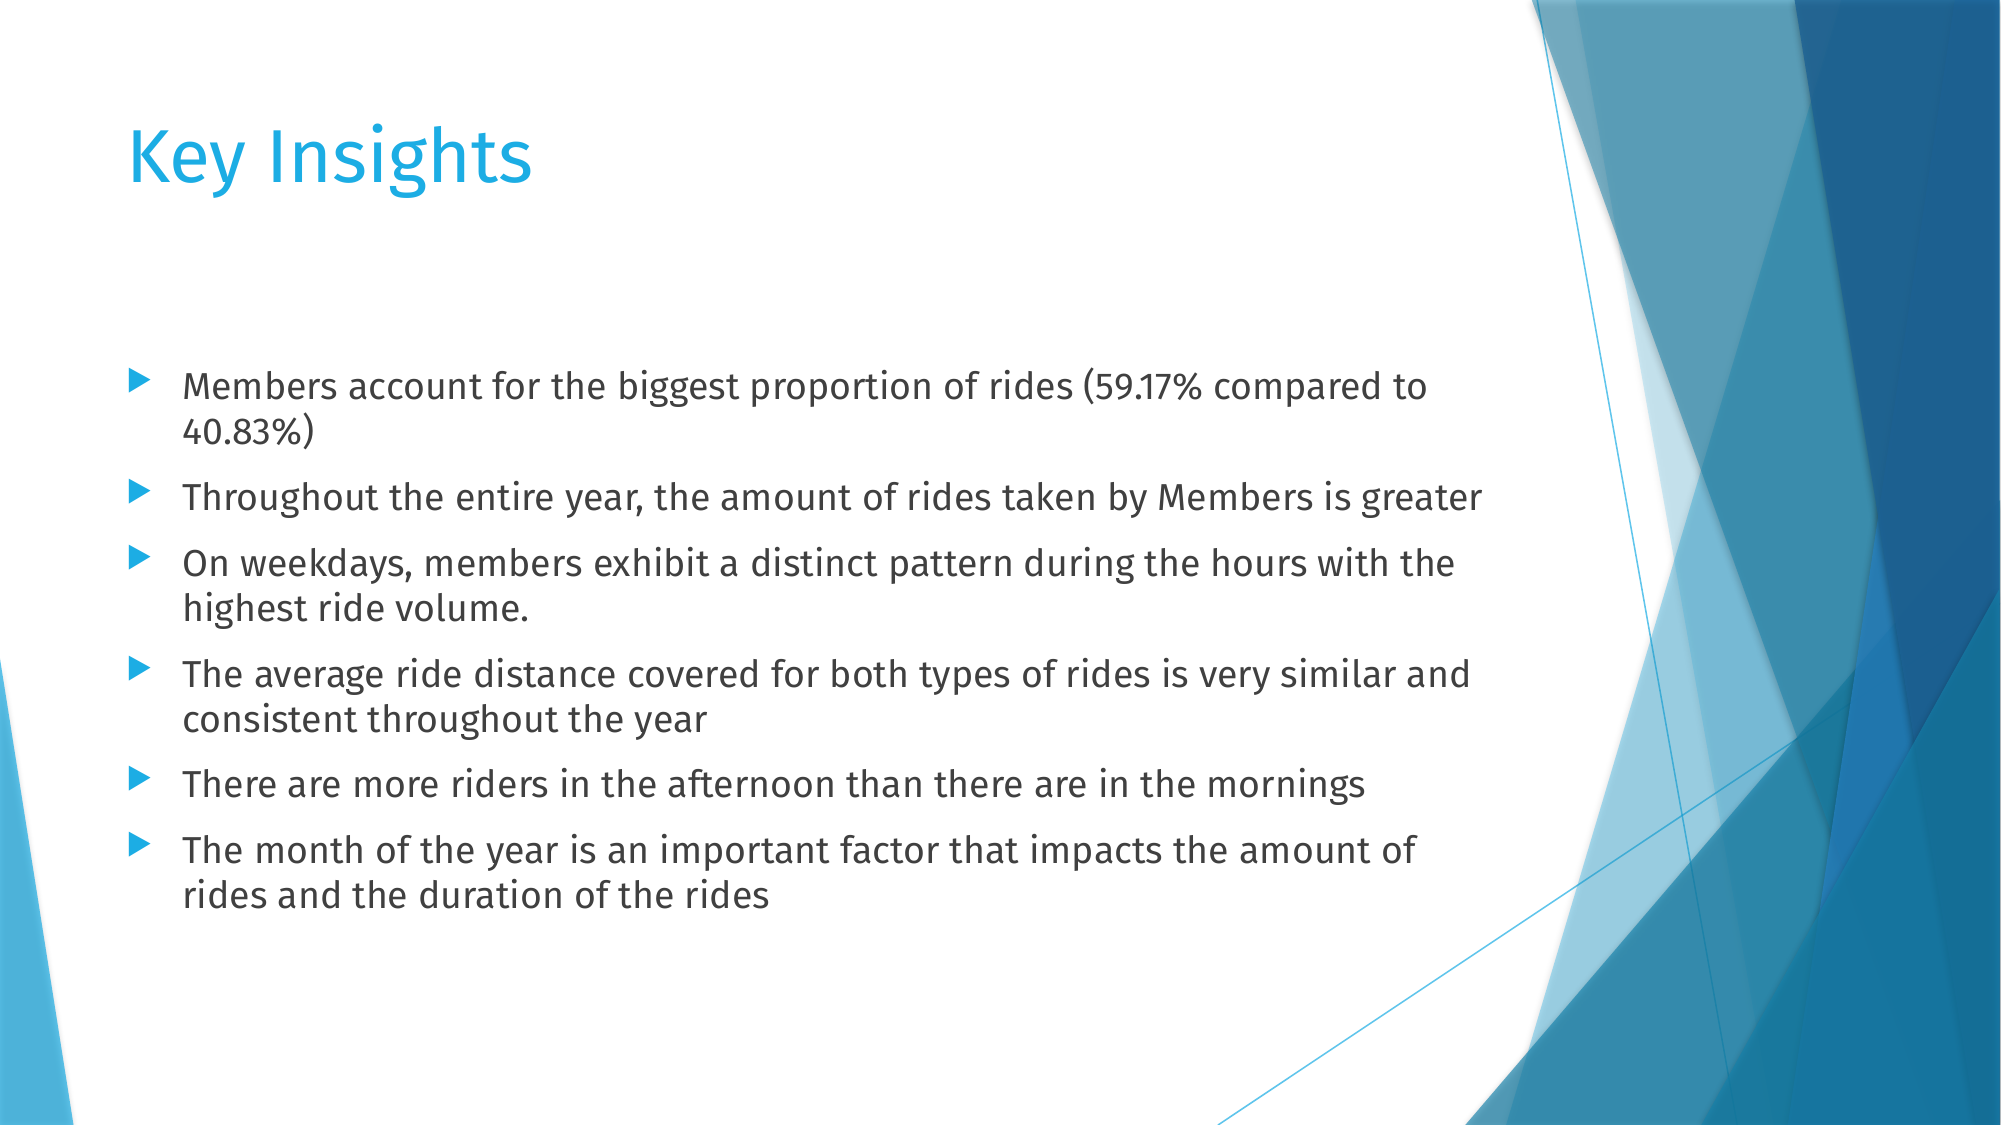

# Key Insights
Members account for the biggest proportion of rides (59.17% compared to 40.83%)
Throughout the entire year, the amount of rides taken by Members is greater
On weekdays, members exhibit a distinct pattern during the hours with the highest ride volume.
The average ride distance covered for both types of rides is very similar and consistent throughout the year
There are more riders in the afternoon than there are in the mornings
The month of the year is an important factor that impacts the amount of rides and the duration of the rides